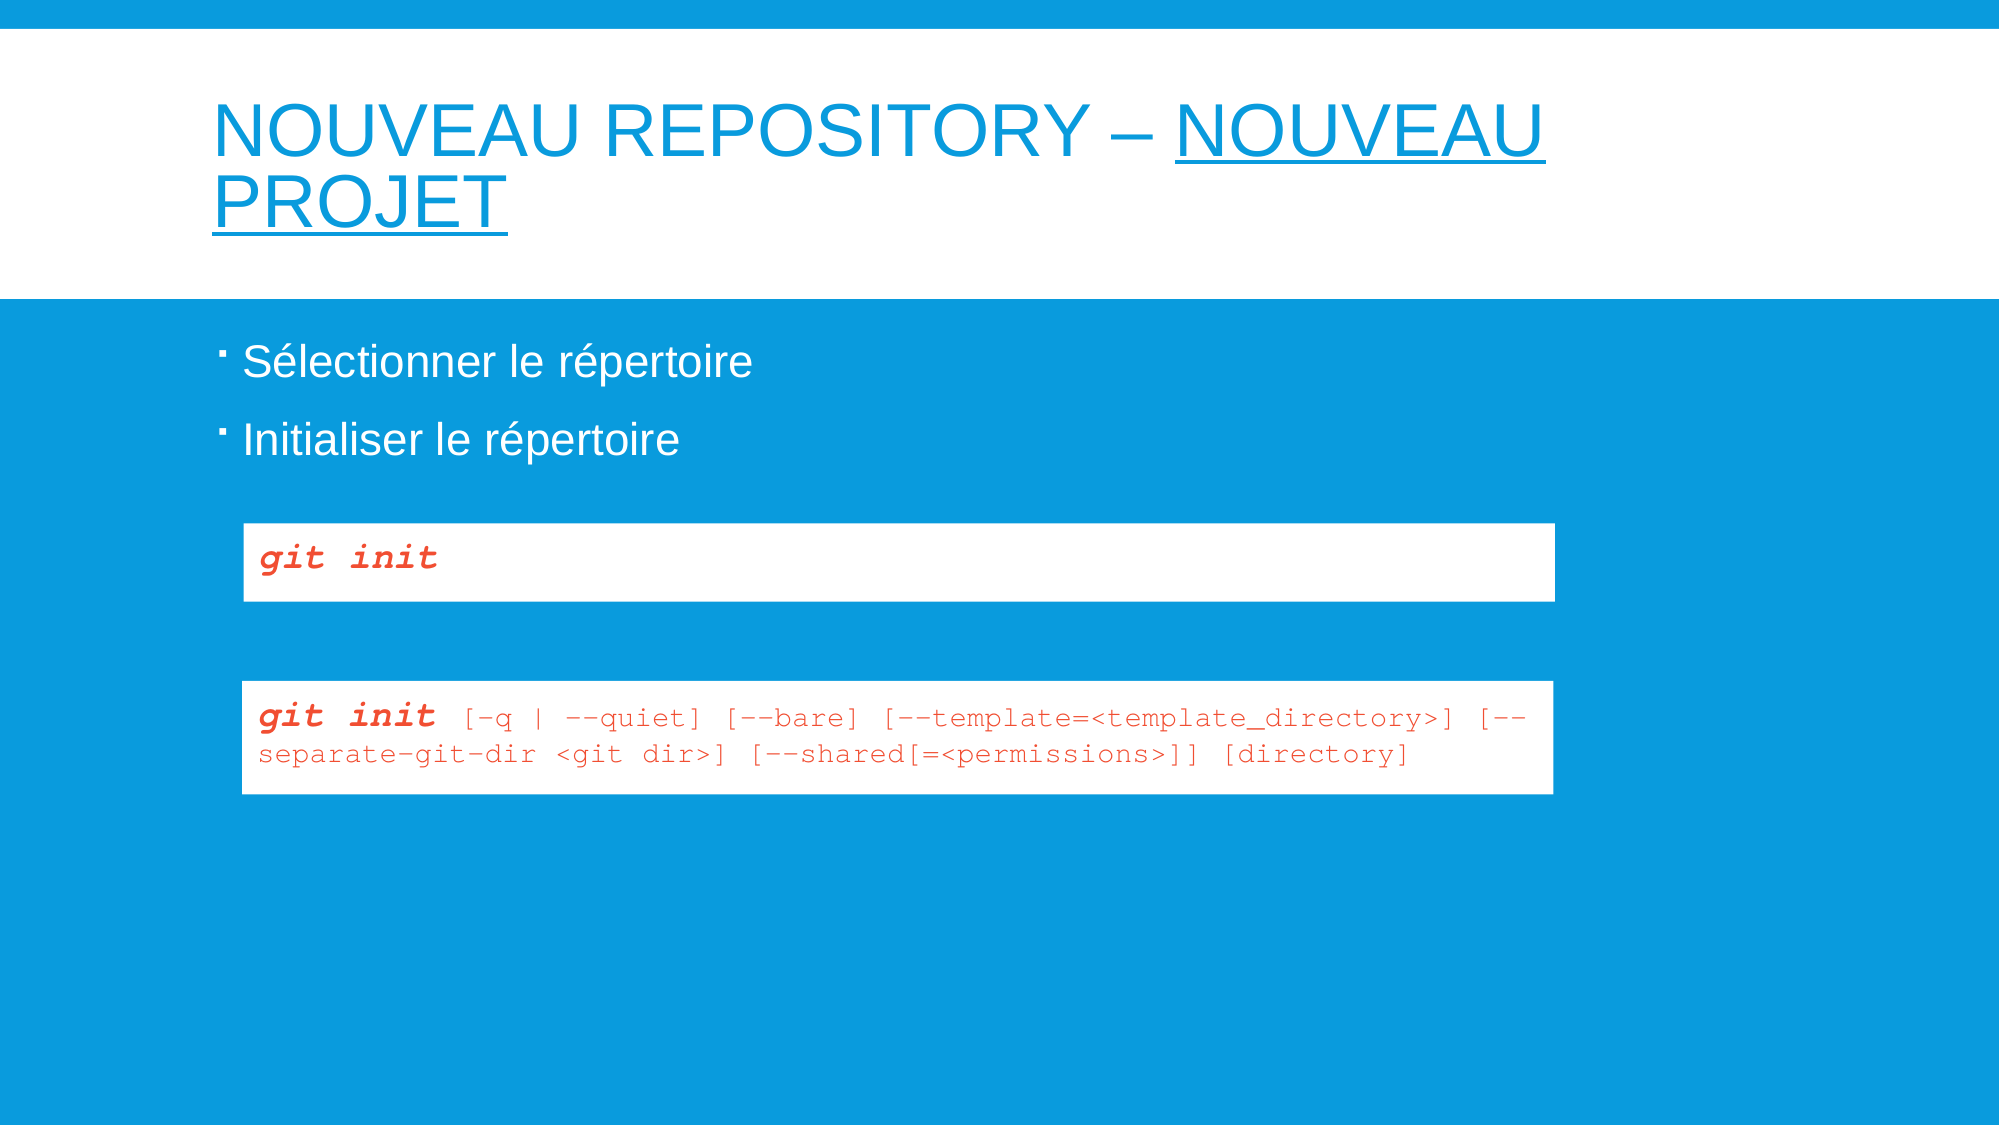

# Nouveau REPOSITORY – NOUVEAU PROJET
Sélectionner le répertoire
Initialiser le répertoire
git init
git init [-q | --quiet] [--bare] [--template=<template_directory>] [--separate-git-dir <git dir>] [--shared[=<permissions>]] [directory]